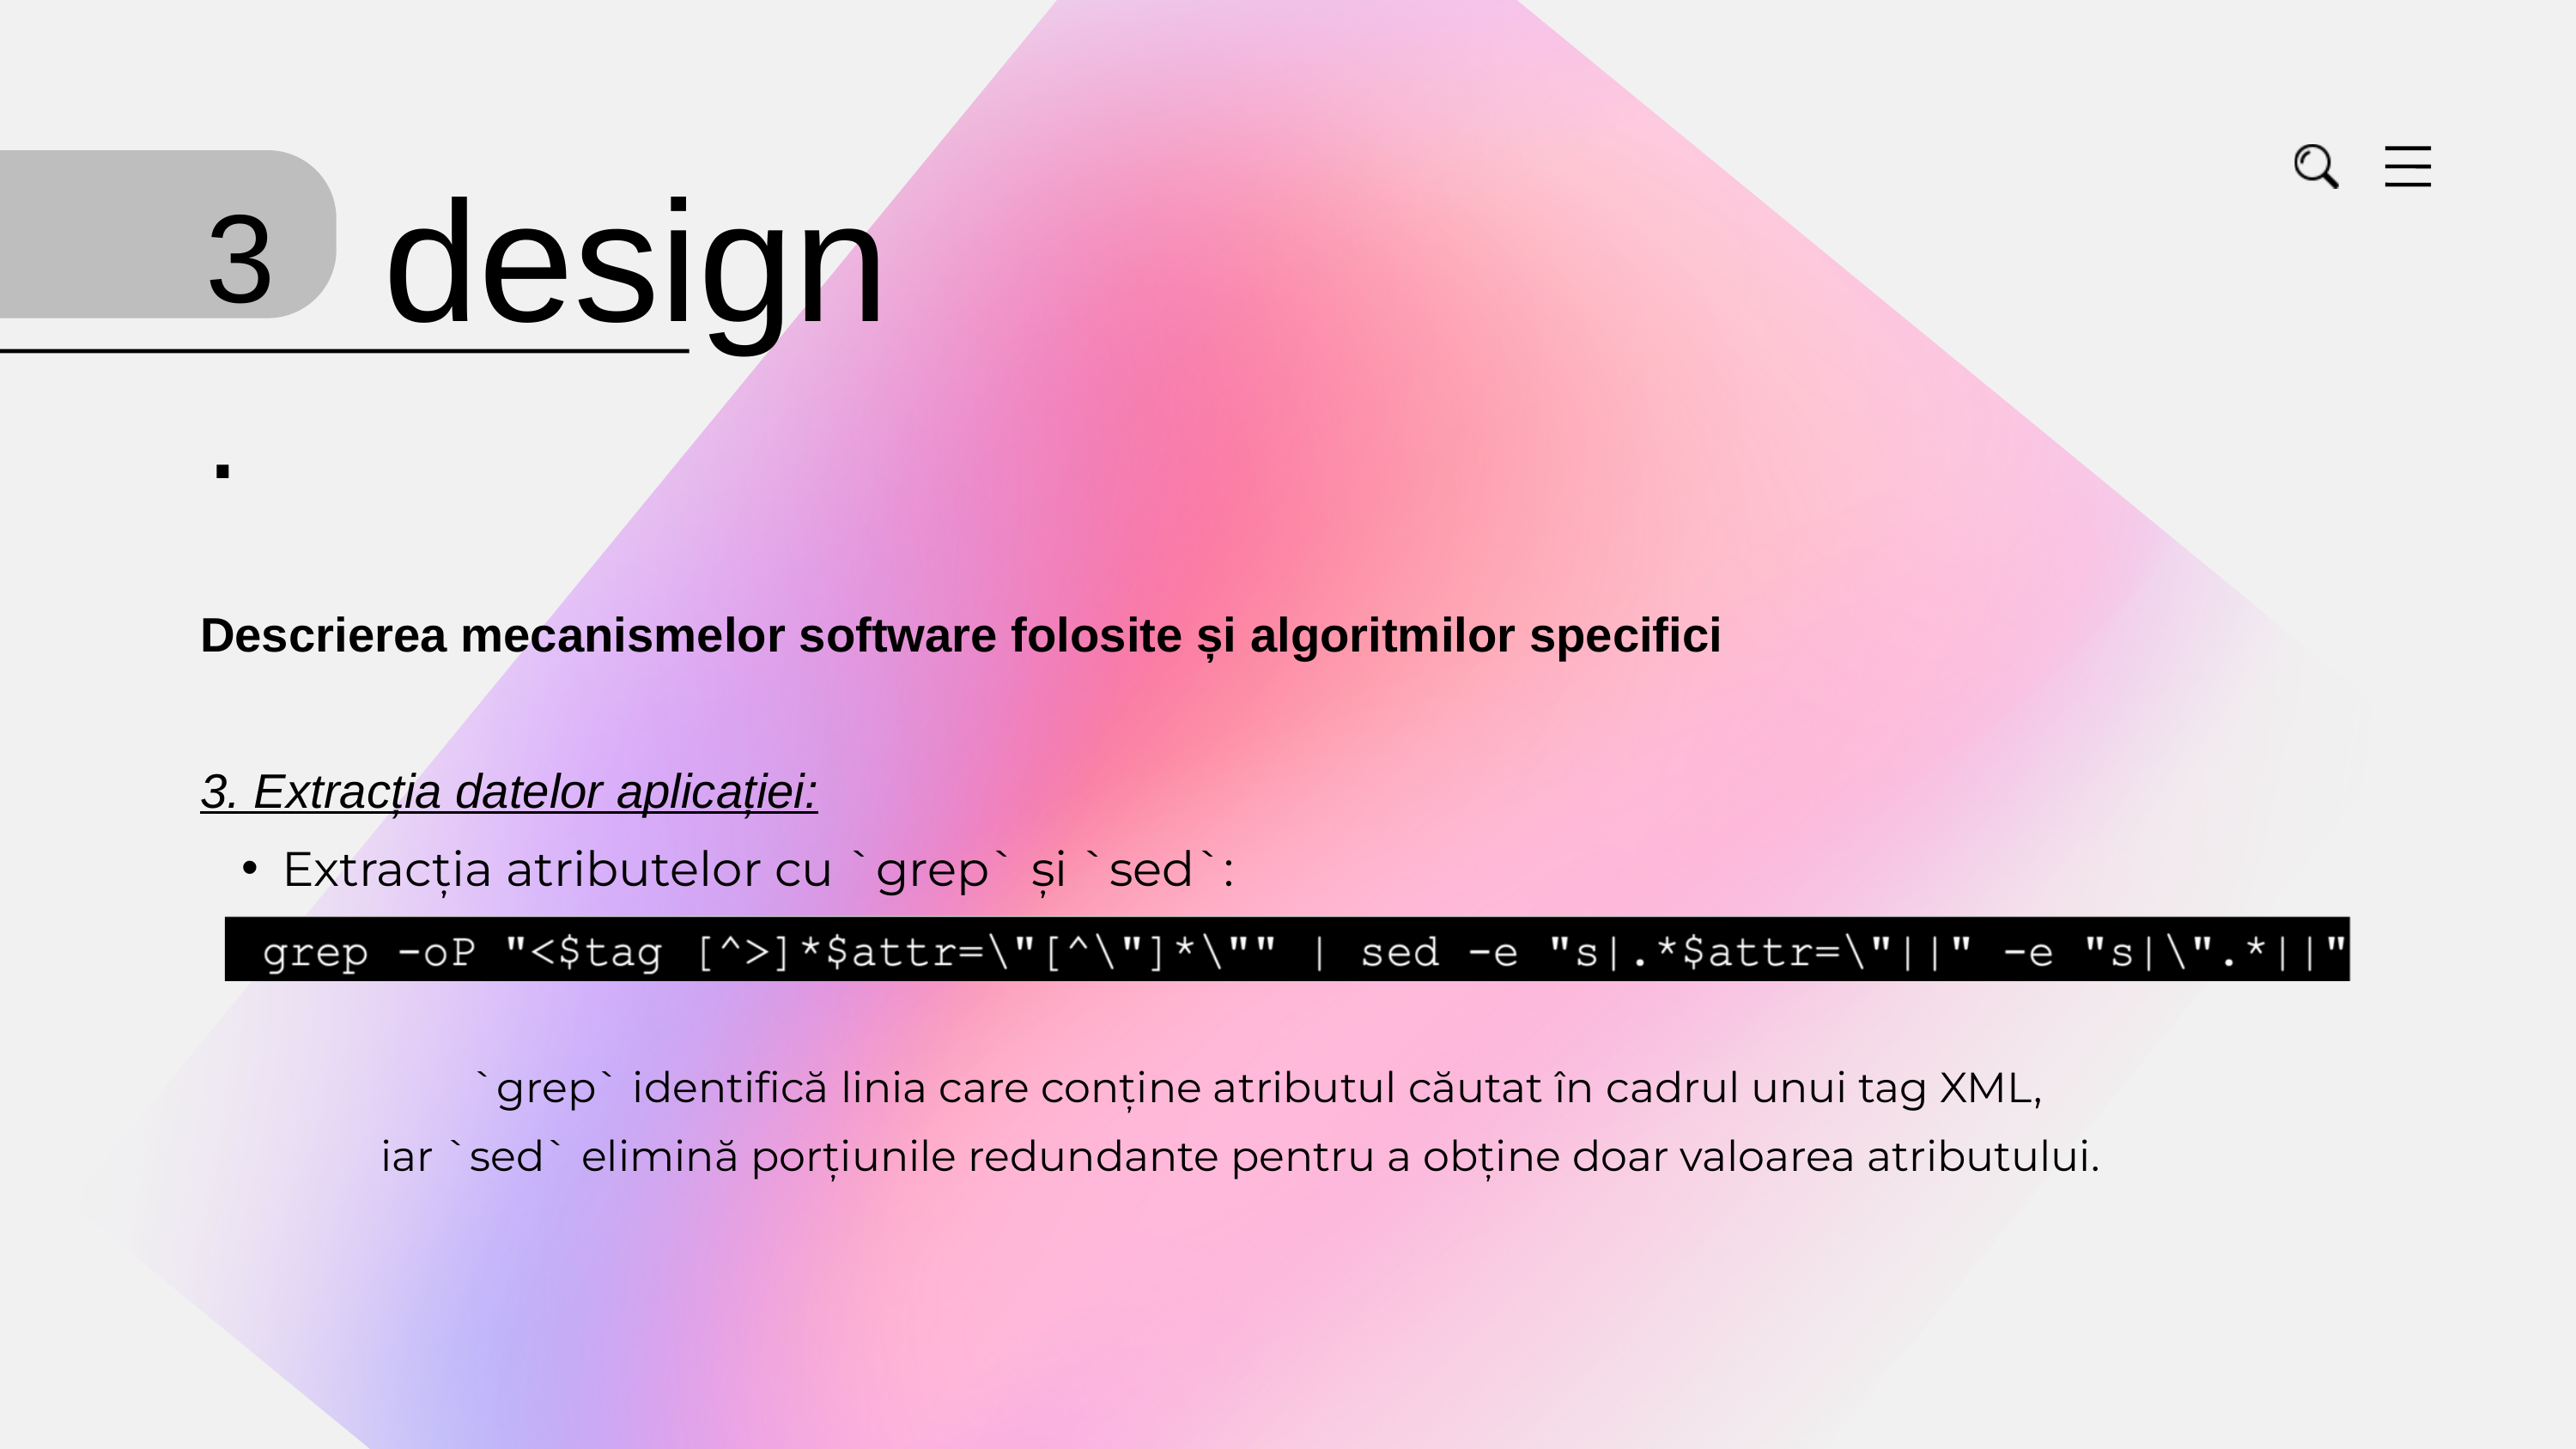

design

3.

Descrierea mecanismelor software folosite și algoritmilor specifici

3. Extracția datelor aplicației:
Extracția atributelor cu `grep` și `sed`:

    `grep` identifică linia care conține atributul căutat în cadrul unui tag XML,
iar `sed` elimină porțiunile redundante pentru a obține doar valoarea atributului.